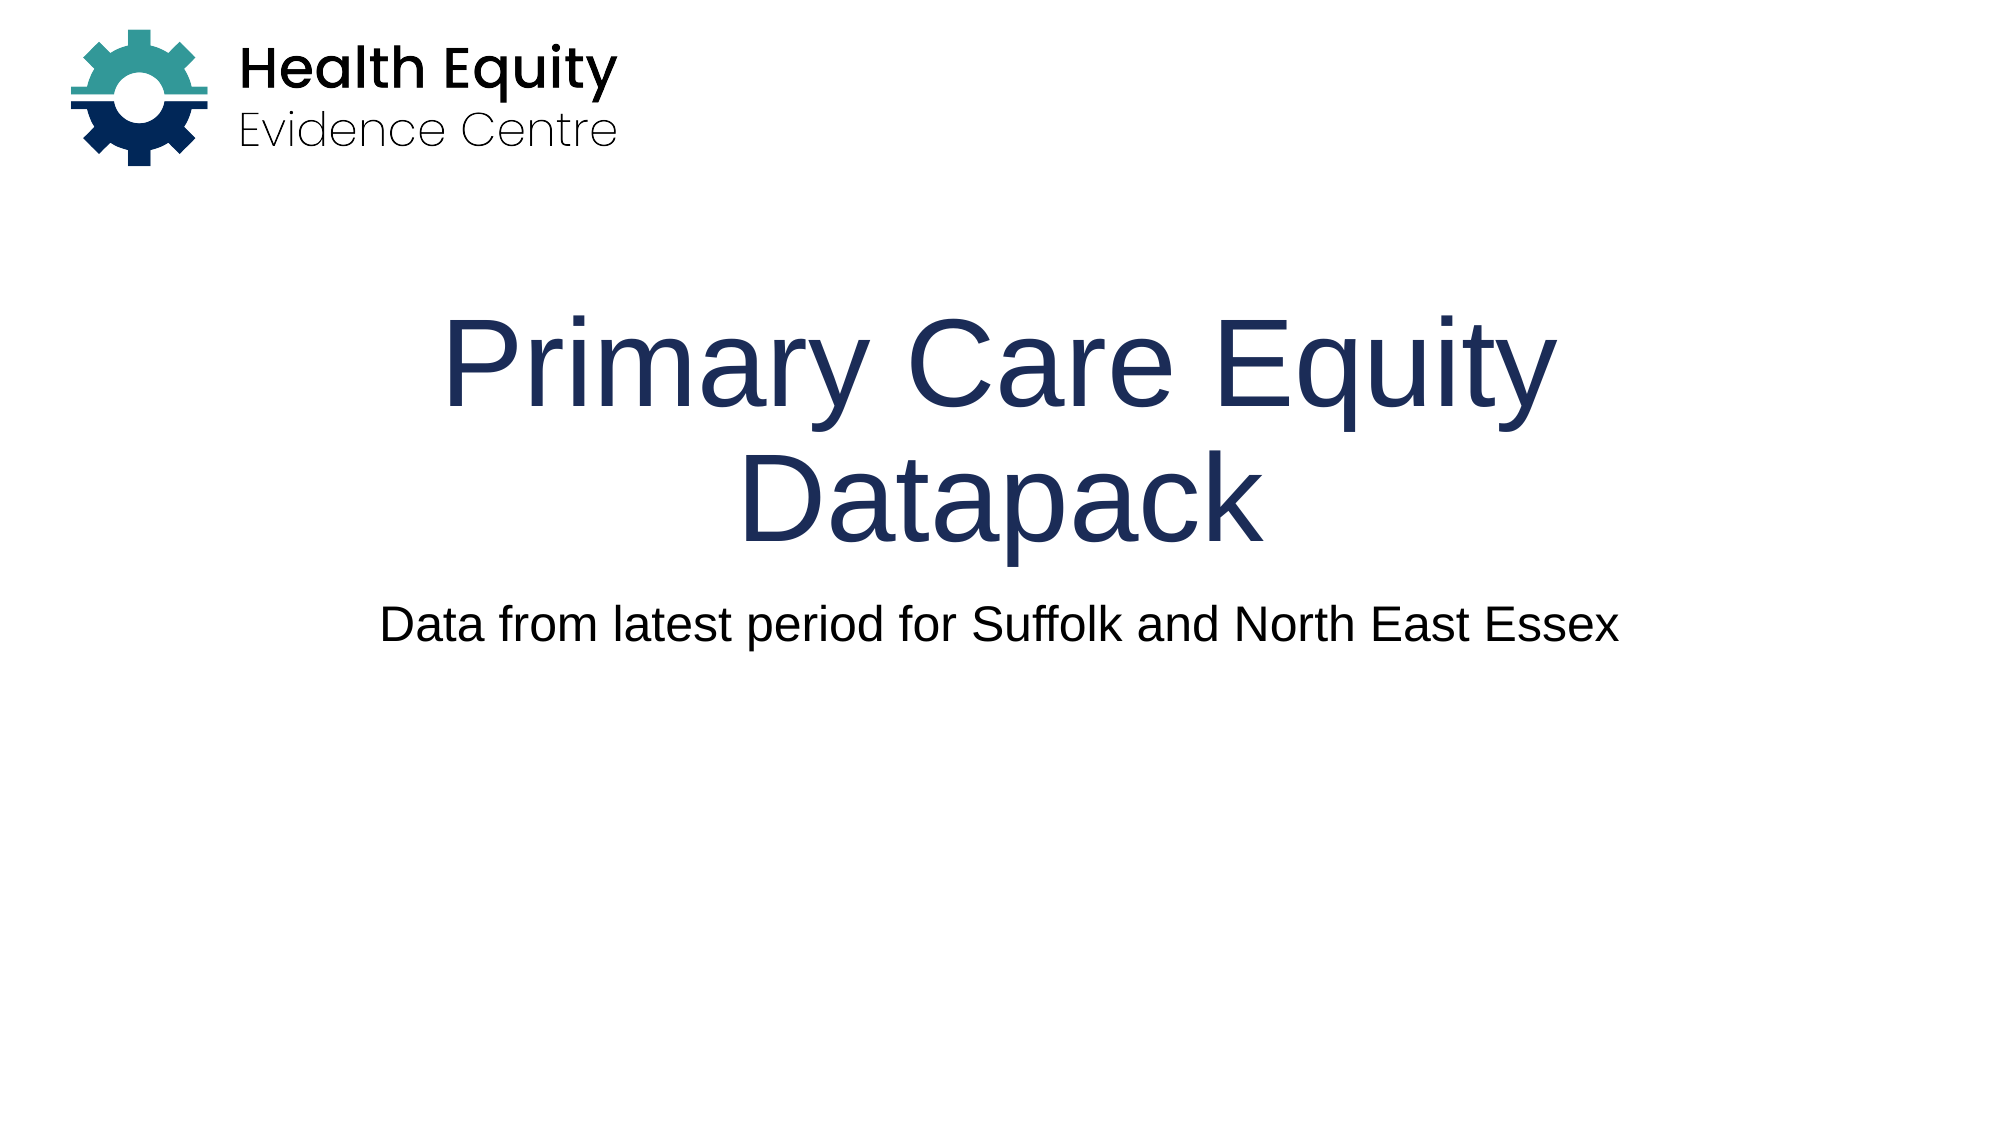

# Primary Care Equity Datapack
Data from latest period for Suffolk and North East Essex